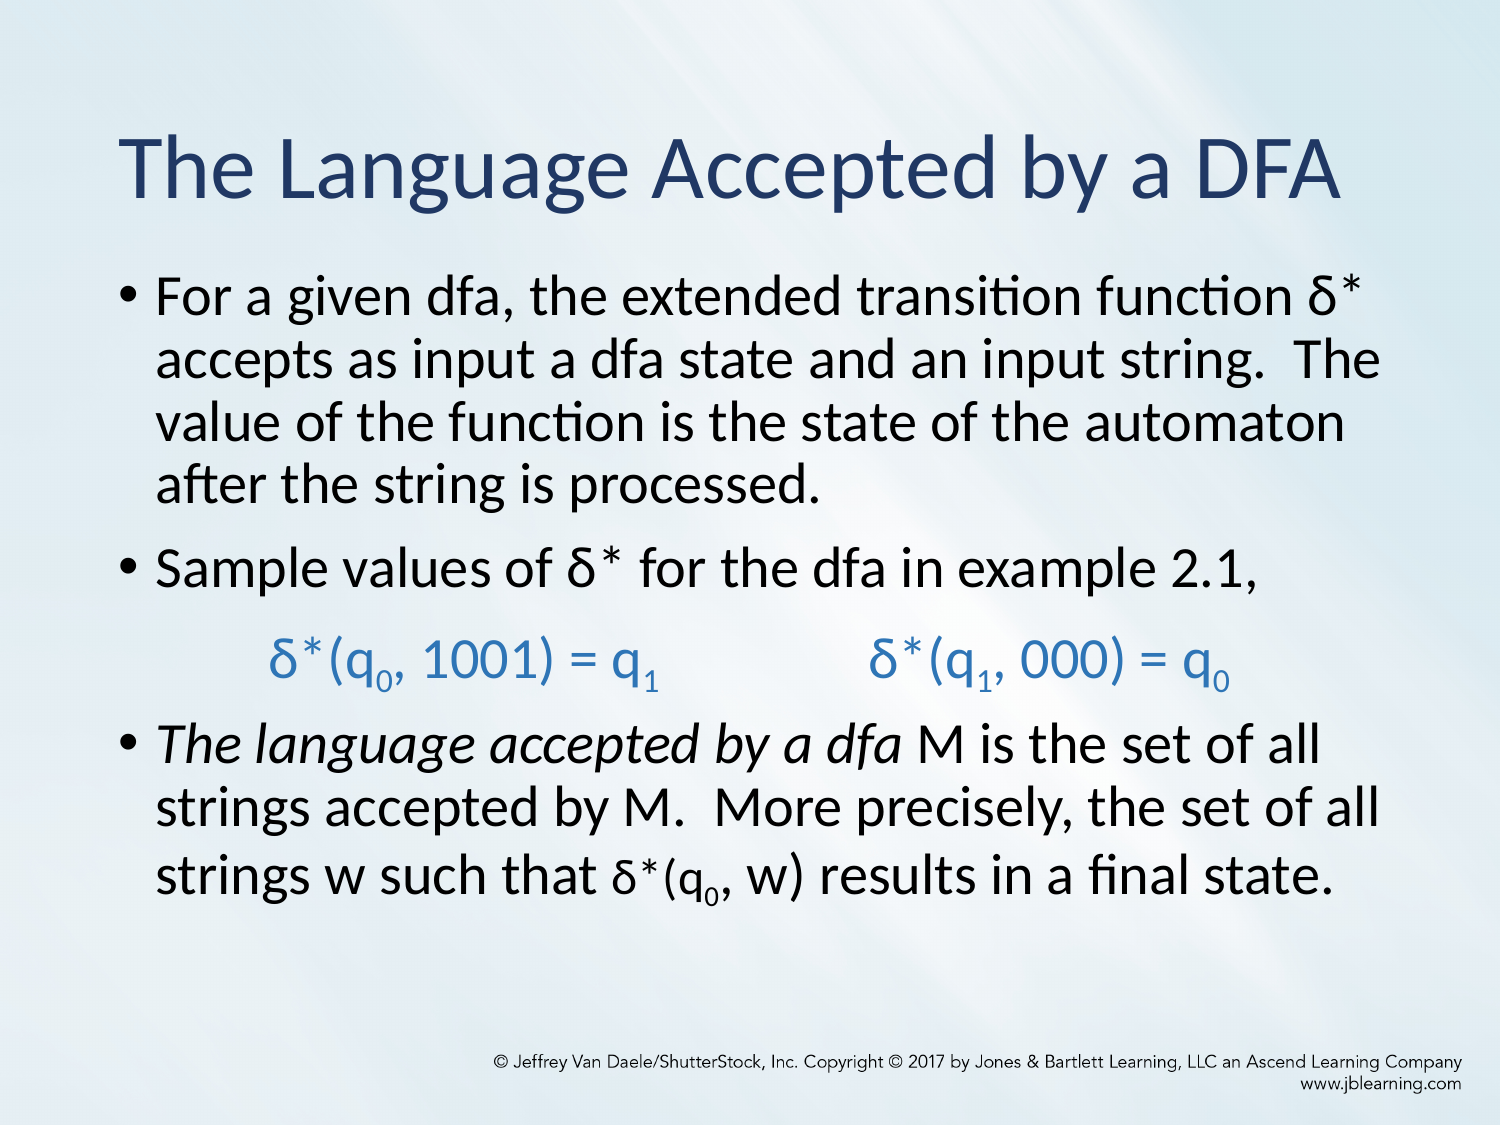

# The Language Accepted by a DFA
For a given dfa, the extended transition function δ* accepts as input a dfa state and an input string.  The value of the function is the state of the automaton after the string is processed.
Sample values of δ* for the dfa in example 2.1,
	δ*(q0, 1001) = q1		δ*(q1, 000) = q0
The language accepted by a dfa M is the set of all strings accepted by M.  More precisely, the set of all strings w such that δ*(q0, w) results in a final state.